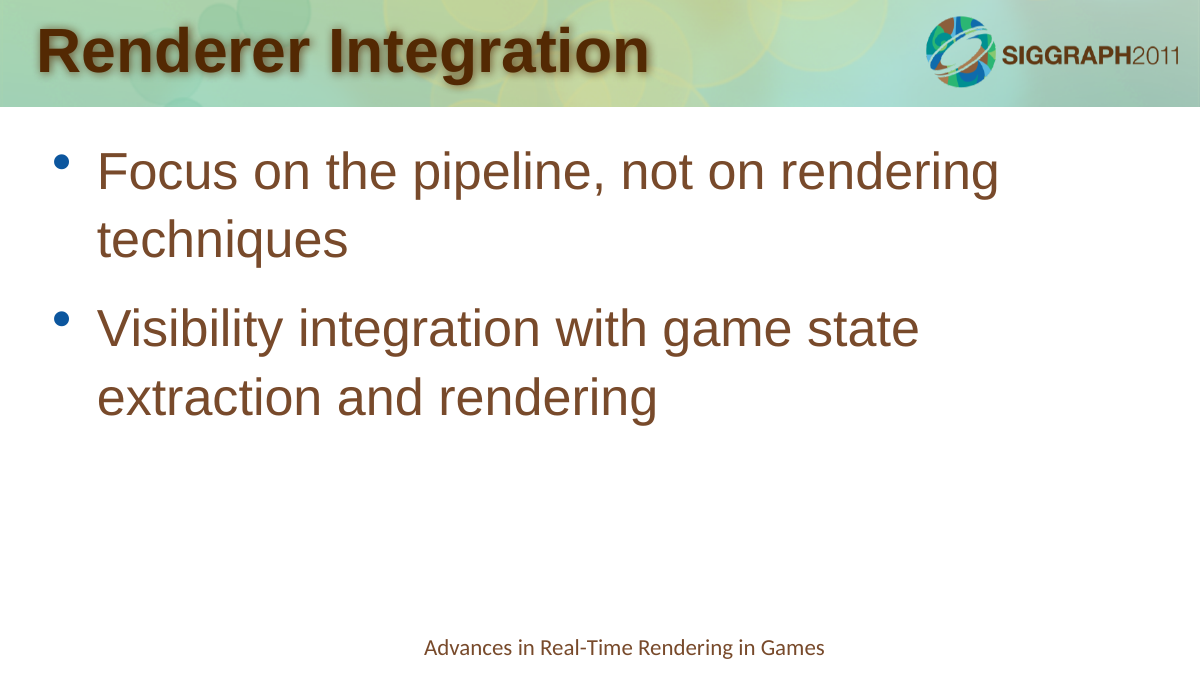

# Renderer Integration
Focus on the pipeline, not on rendering techniques
Visibility integration with game state extraction and rendering